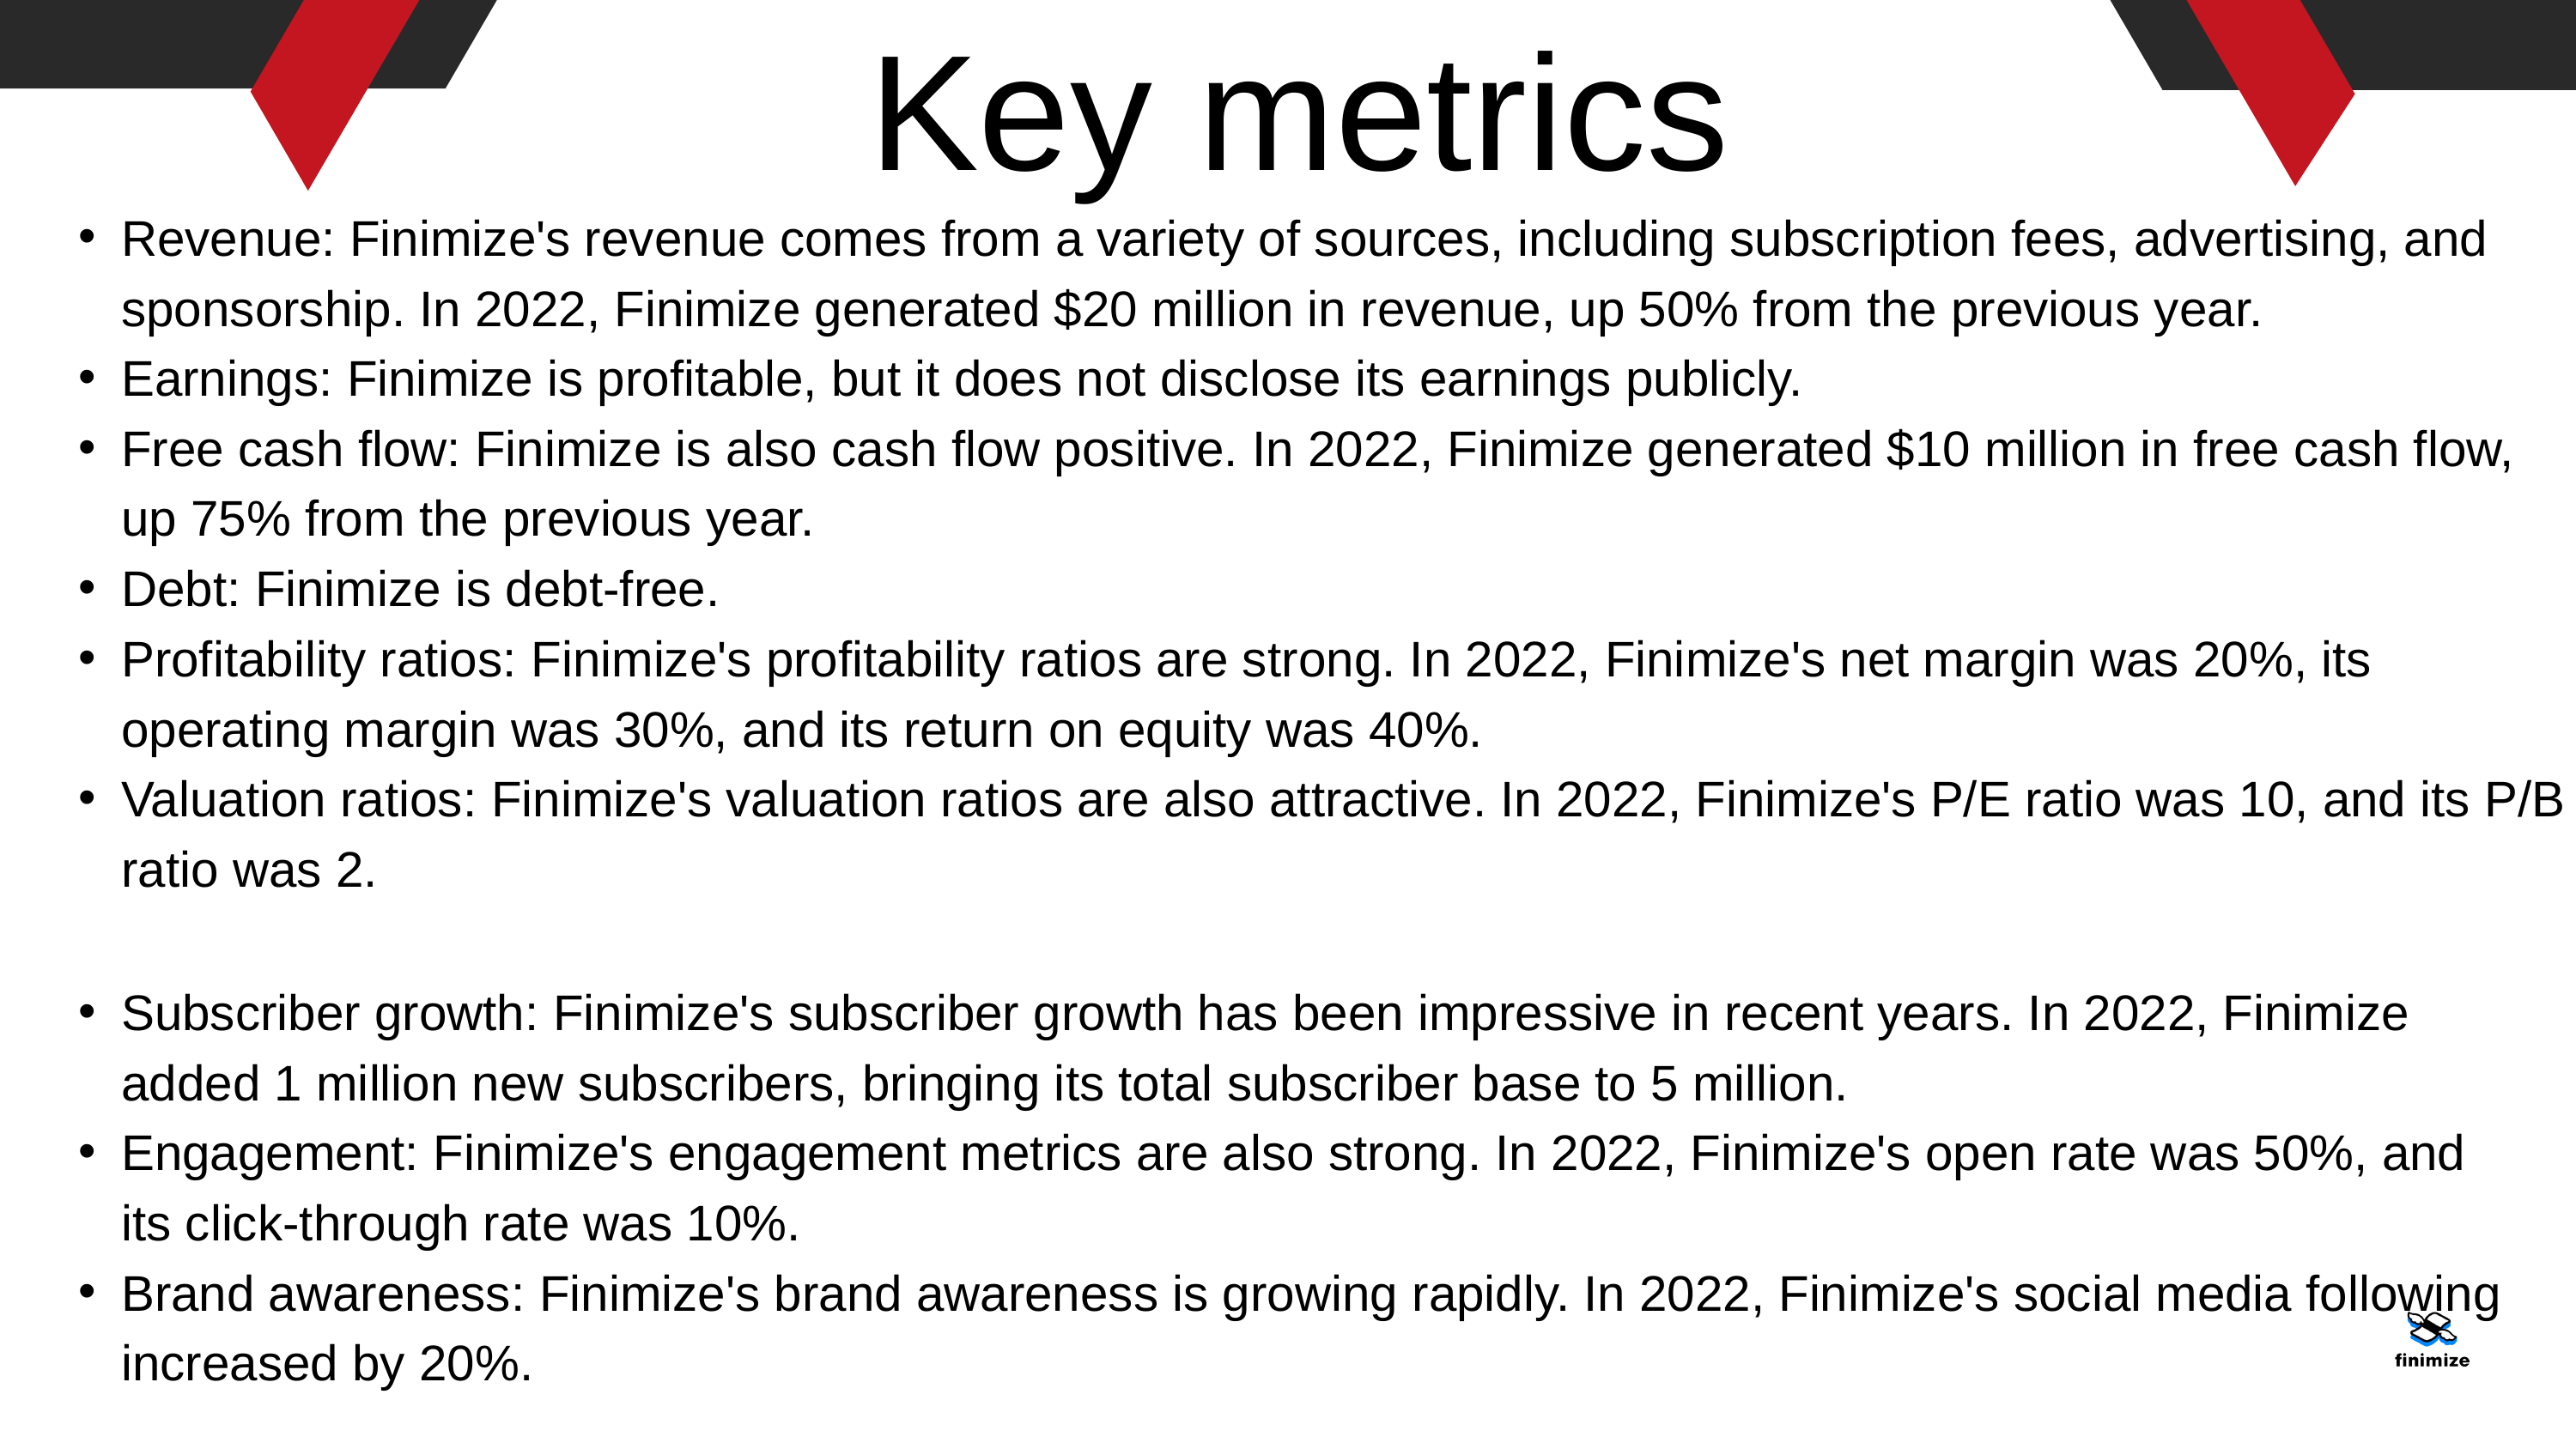

Key metrics
Revenue: Finimize's revenue comes from a variety of sources, including subscription fees, advertising, and sponsorship. In 2022, Finimize generated $20 million in revenue, up 50% from the previous year.
Earnings: Finimize is profitable, but it does not disclose its earnings publicly.
Free cash flow: Finimize is also cash flow positive. In 2022, Finimize generated $10 million in free cash flow, up 75% from the previous year.
Debt: Finimize is debt-free.
Profitability ratios: Finimize's profitability ratios are strong. In 2022, Finimize's net margin was 20%, its operating margin was 30%, and its return on equity was 40%.
Valuation ratios: Finimize's valuation ratios are also attractive. In 2022, Finimize's P/E ratio was 10, and its P/B ratio was 2.
Subscriber growth: Finimize's subscriber growth has been impressive in recent years. In 2022, Finimize added 1 million new subscribers, bringing its total subscriber base to 5 million.
Engagement: Finimize's engagement metrics are also strong. In 2022, Finimize's open rate was 50%, and its click-through rate was 10%.
Brand awareness: Finimize's brand awareness is growing rapidly. In 2022, Finimize's social media following increased by 20%.